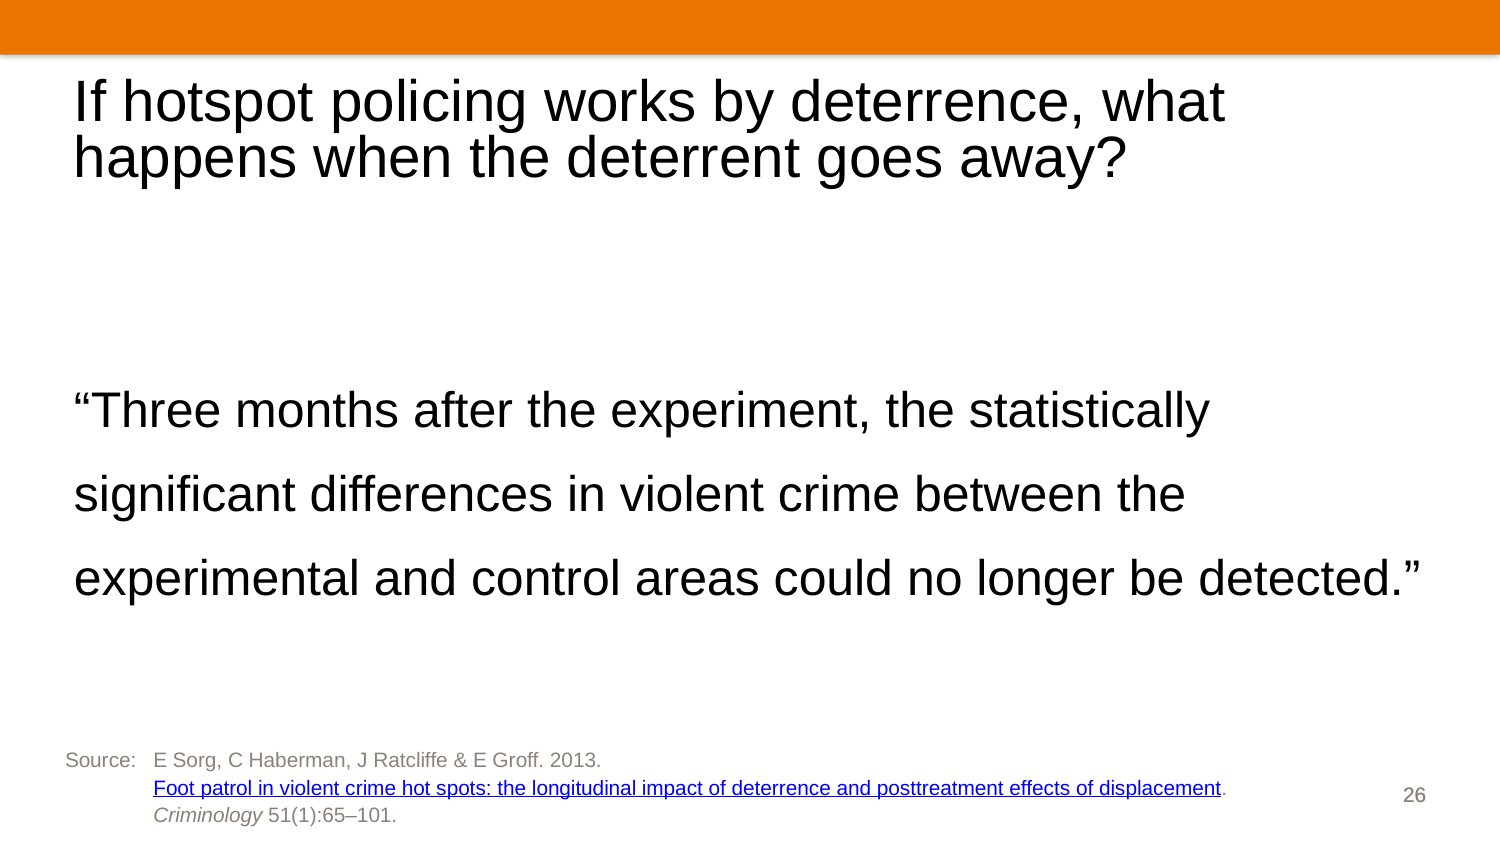

# If hotspot policing works by deterrence, what happens when the deterrent goes away?
“Three months after the experiment, the statistically significant differences in violent crime between the experimental and control areas could no longer be detected.”
Source:	E Sorg, C Haberman, J Ratcliffe & E Groff. 2013. Foot patrol in violent crime hot spots: the longitudinal impact of deterrence and posttreatment effects of displacement. Criminology 51(1):65–101.